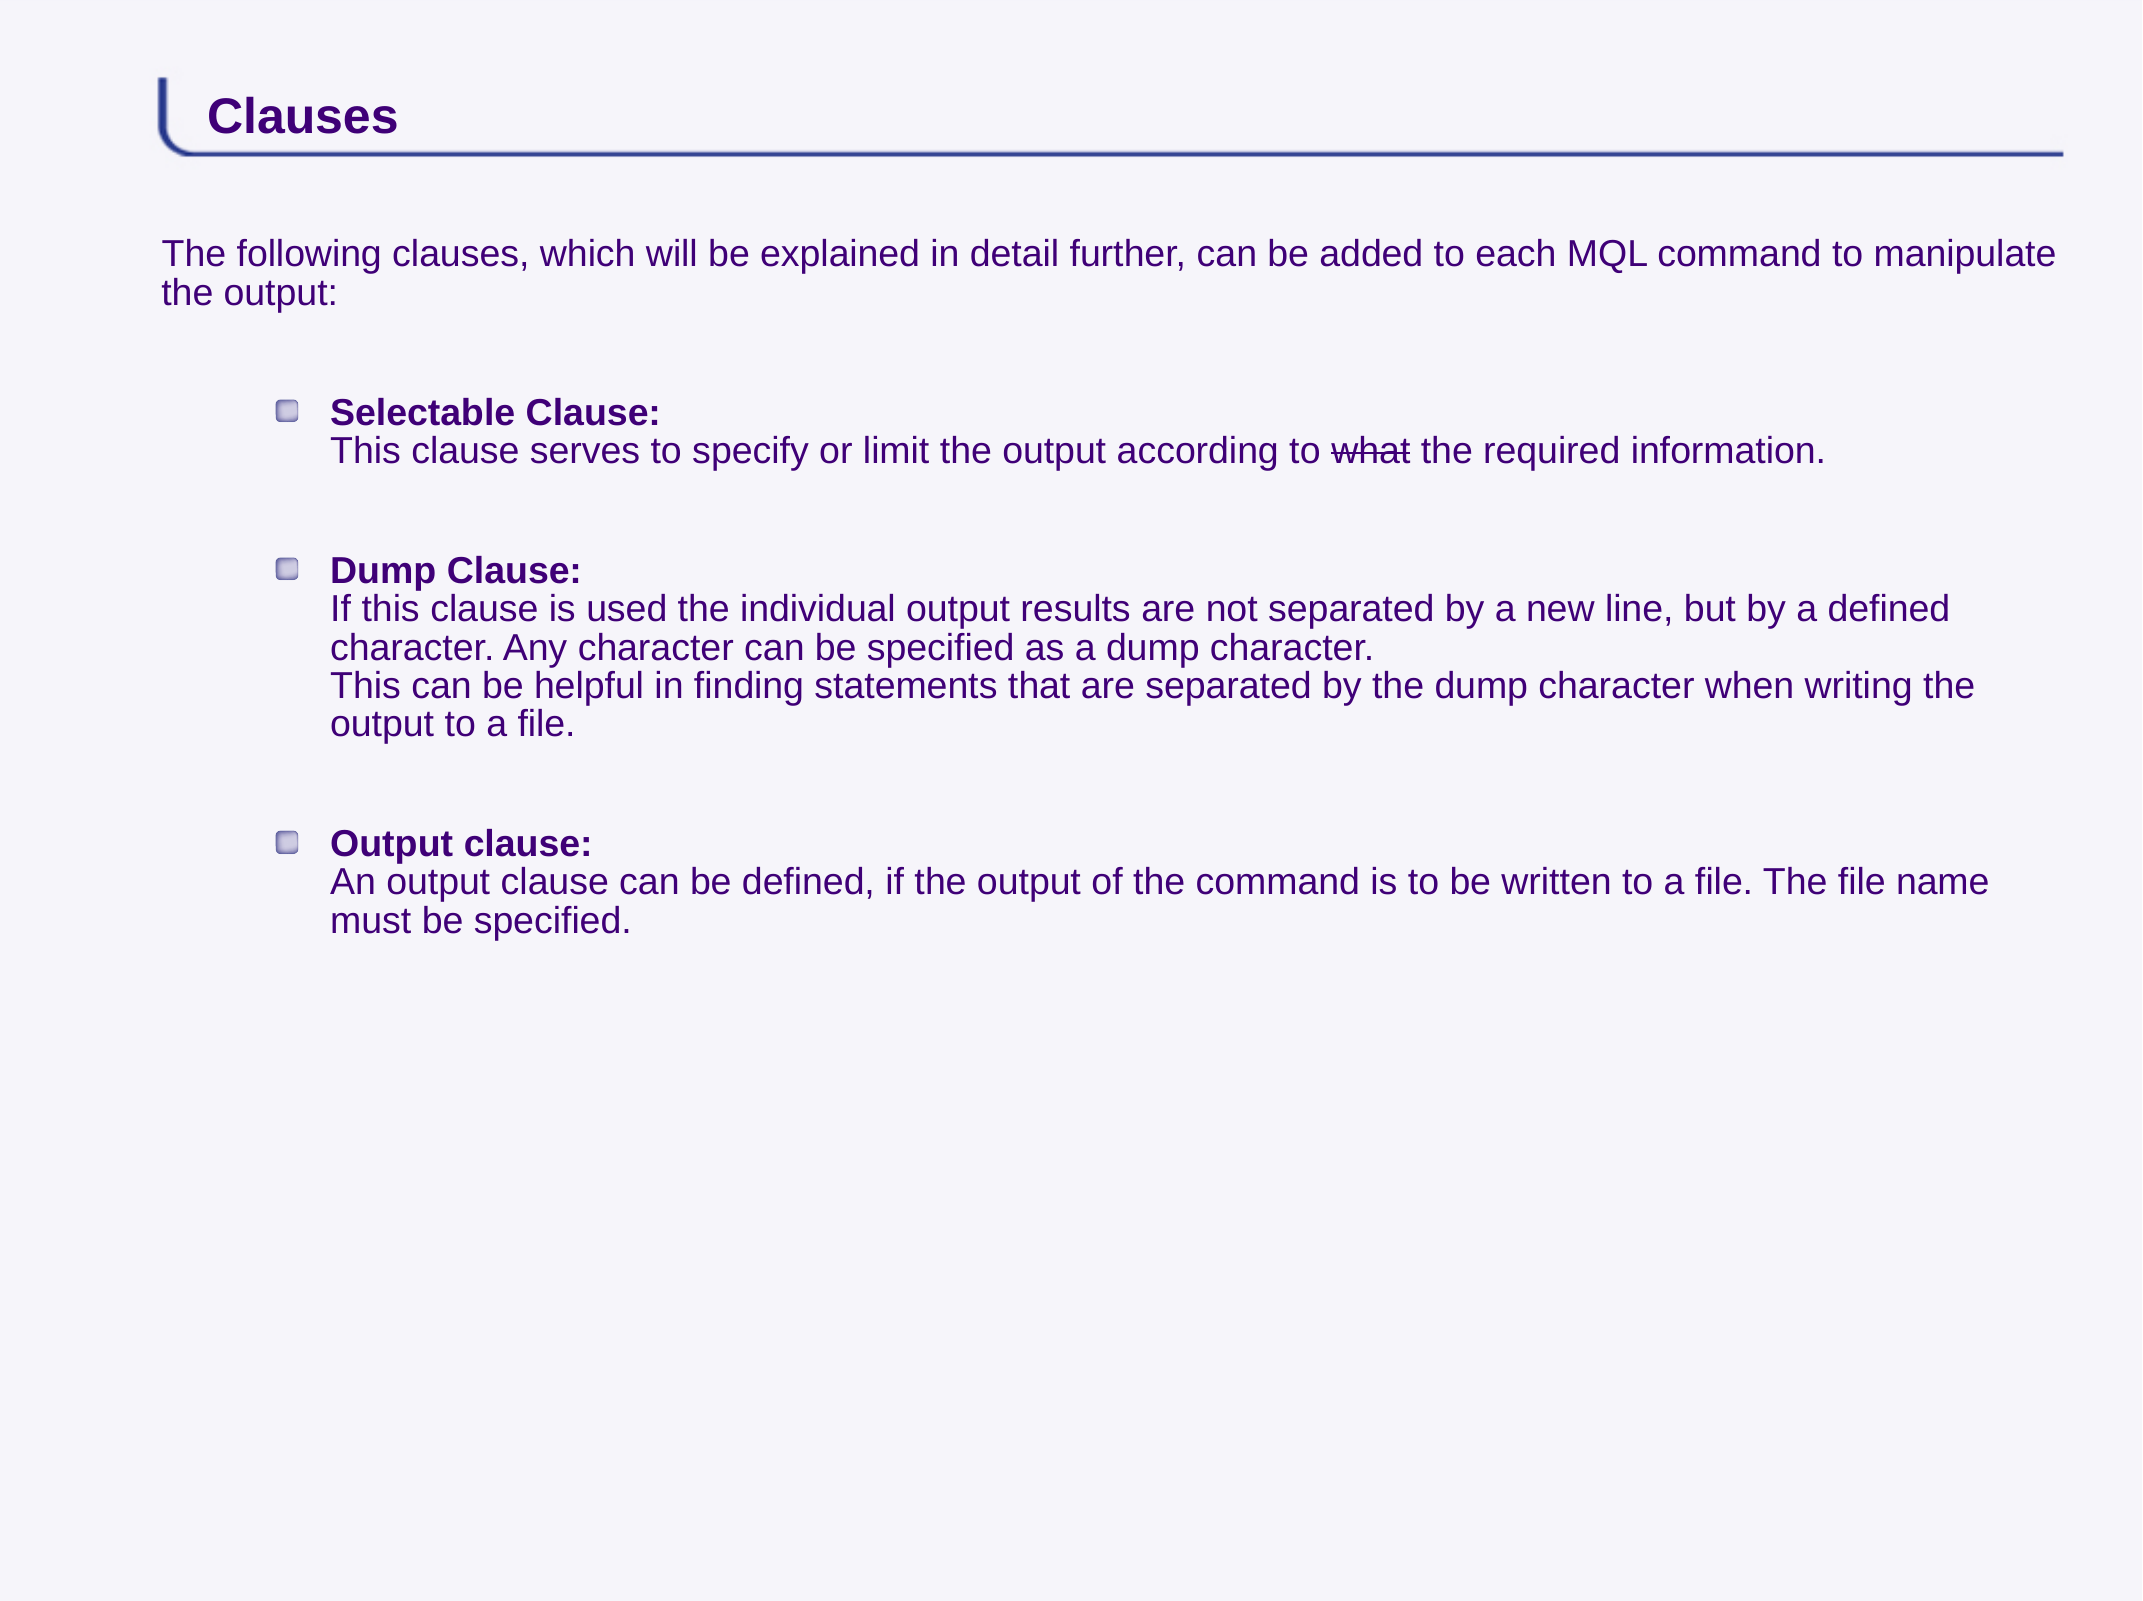

# Clauses
The following clauses, which will be explained in detail further, can be added to each MQL command to manipulate the output:

Selectable Clause:
This clause serves to specify or limit the output according to what the required information.

Dump Clause:
If this clause is used the individual output results are not separated by a new line, but by a defined character. Any character can be specified as a dump character.
This can be helpful in finding statements that are separated by the dump character when writing the output to a file.

Output clause:
An output clause can be defined, if the output of the command is to be written to a file. The file name must be specified.